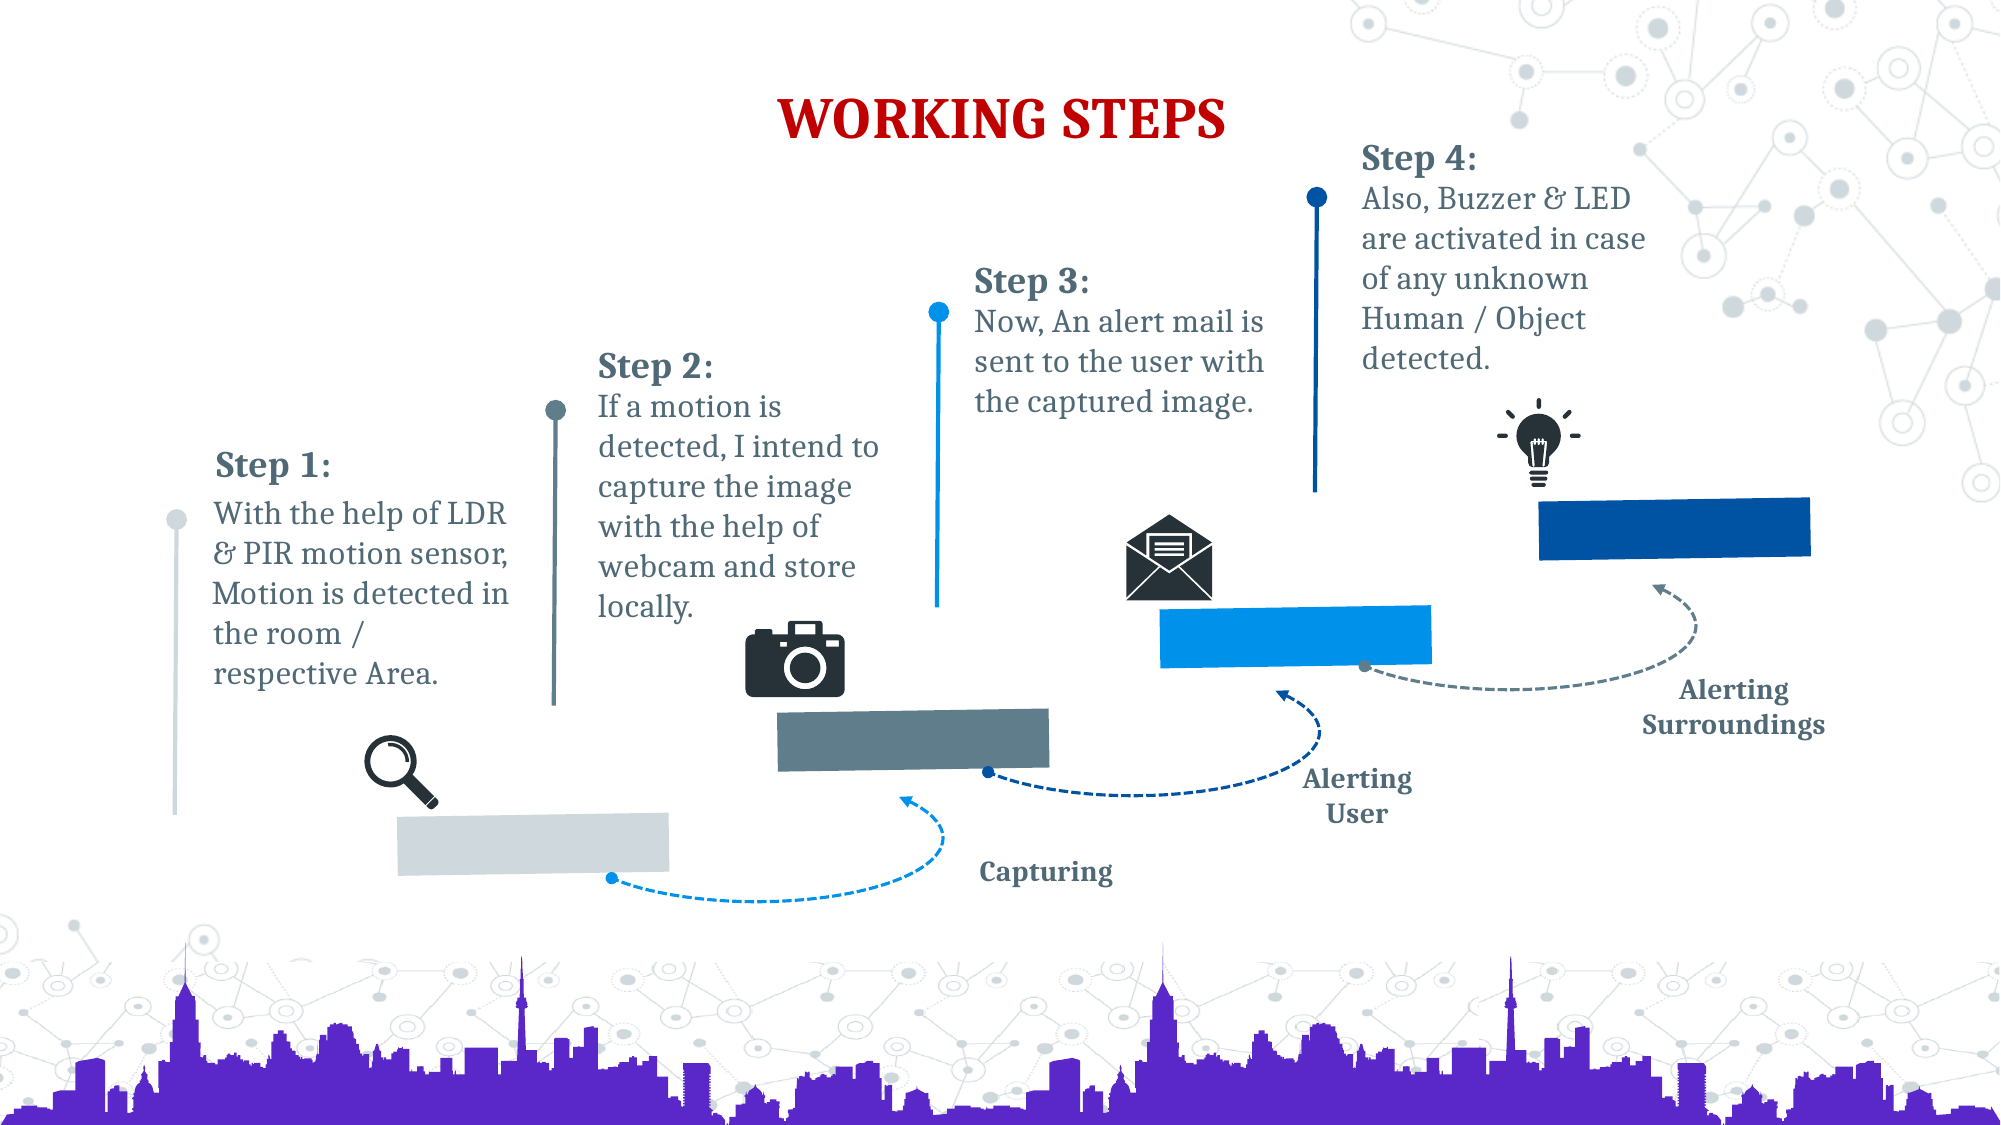

WORKING STEPS
Step 4:
Also, Buzzer & LED are activated in case of any unknown Human / Object detected.
Step 3:
Now, An alert mail is sent to the user with the captured image.
Step 2:
If a motion is detected, I intend to capture the image with the help of webcam and store locally.

Step 1:
With the help of LDR & PIR motion sensor, Motion is detected in the room / respective Area.

Alerting Surroundings

Alerting User

Capturing